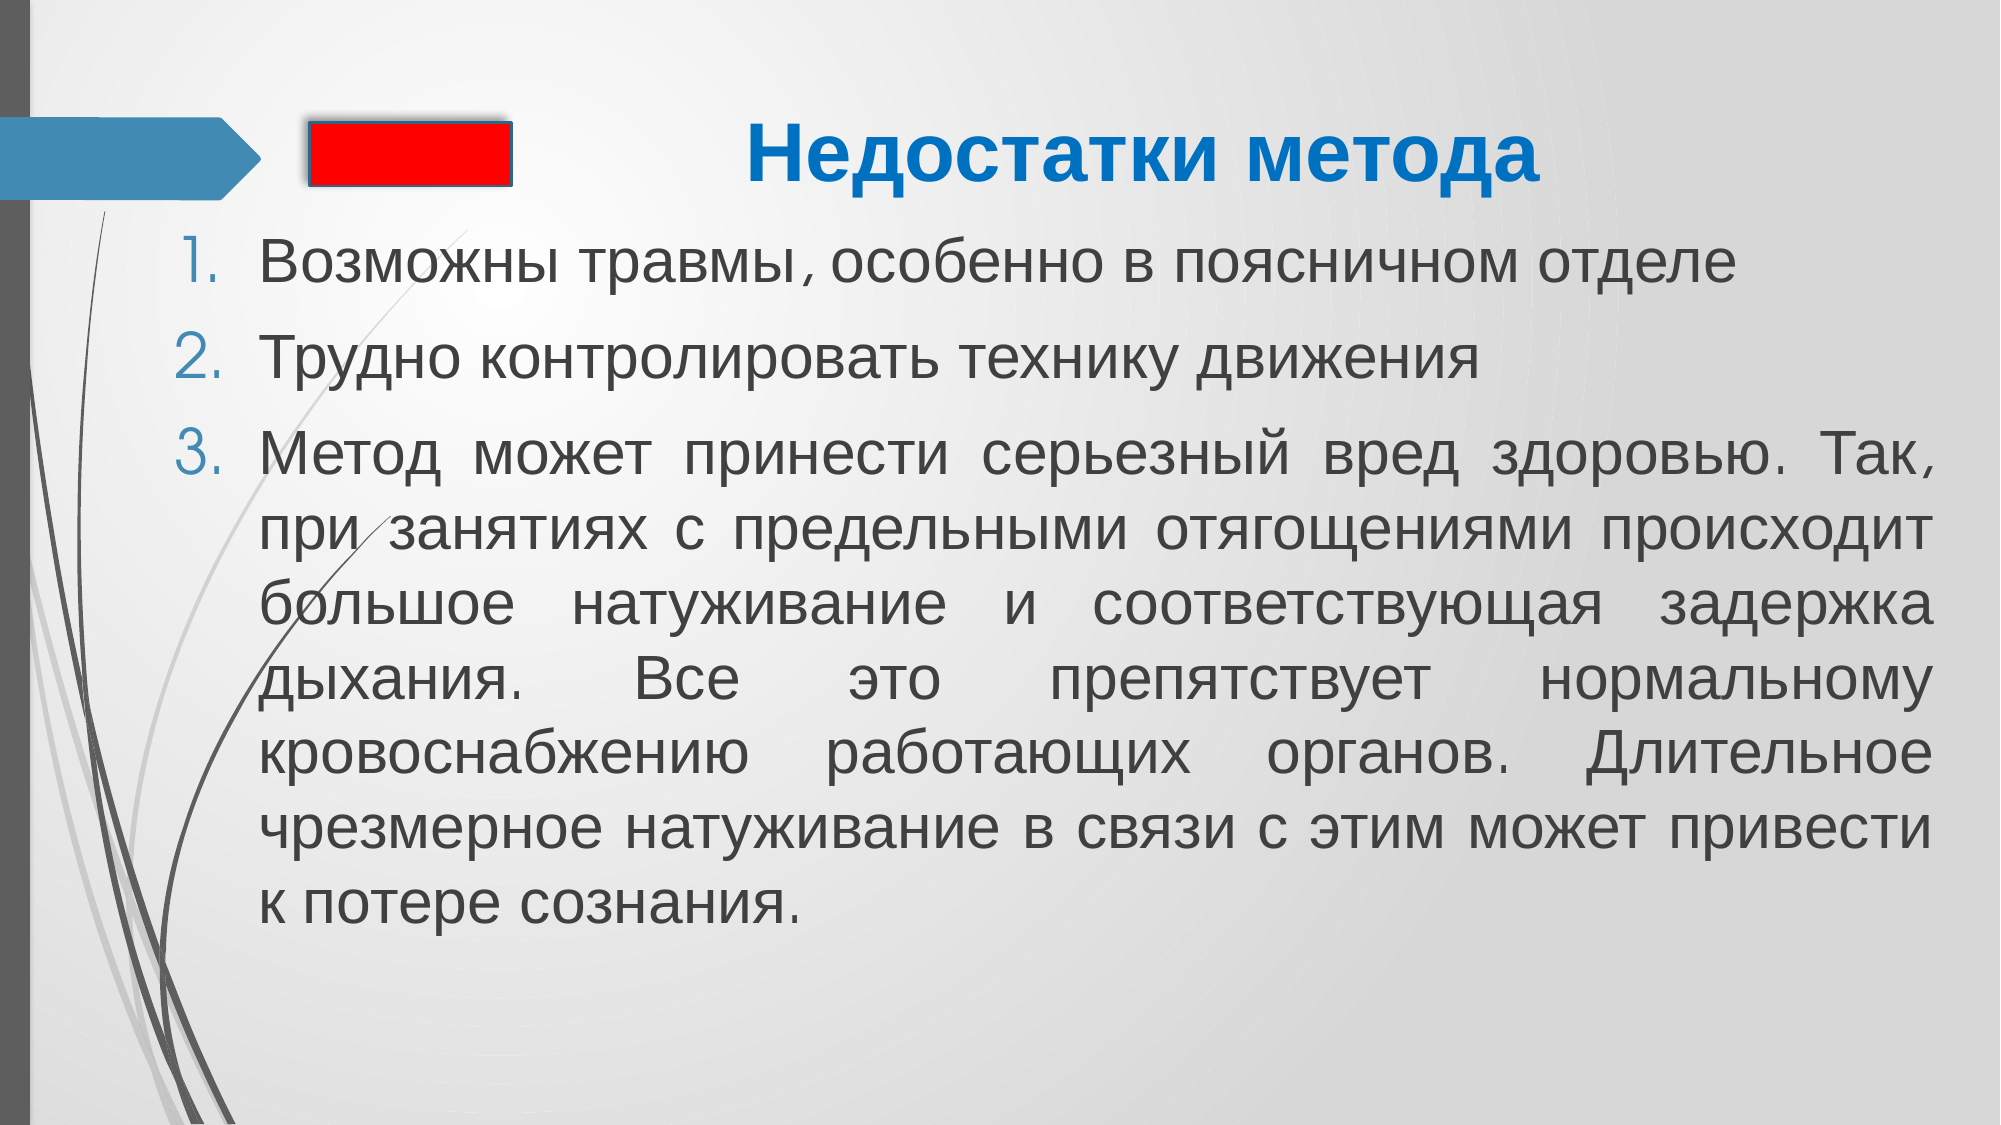

# Недостатки метода
Возможны травмы, особенно в поясничном отделе
Трудно контролировать технику движения
Метод может принести серьезный вред здоровью. Так, при занятиях с предельными отягощениями происходит большое натуживание и соответствующая задержка дыхания. Все это препятствует нормальному кровоснабжению работающих органов. Длительное чрезмерное натужи­вание в связи с этим может привести к потере сознания.